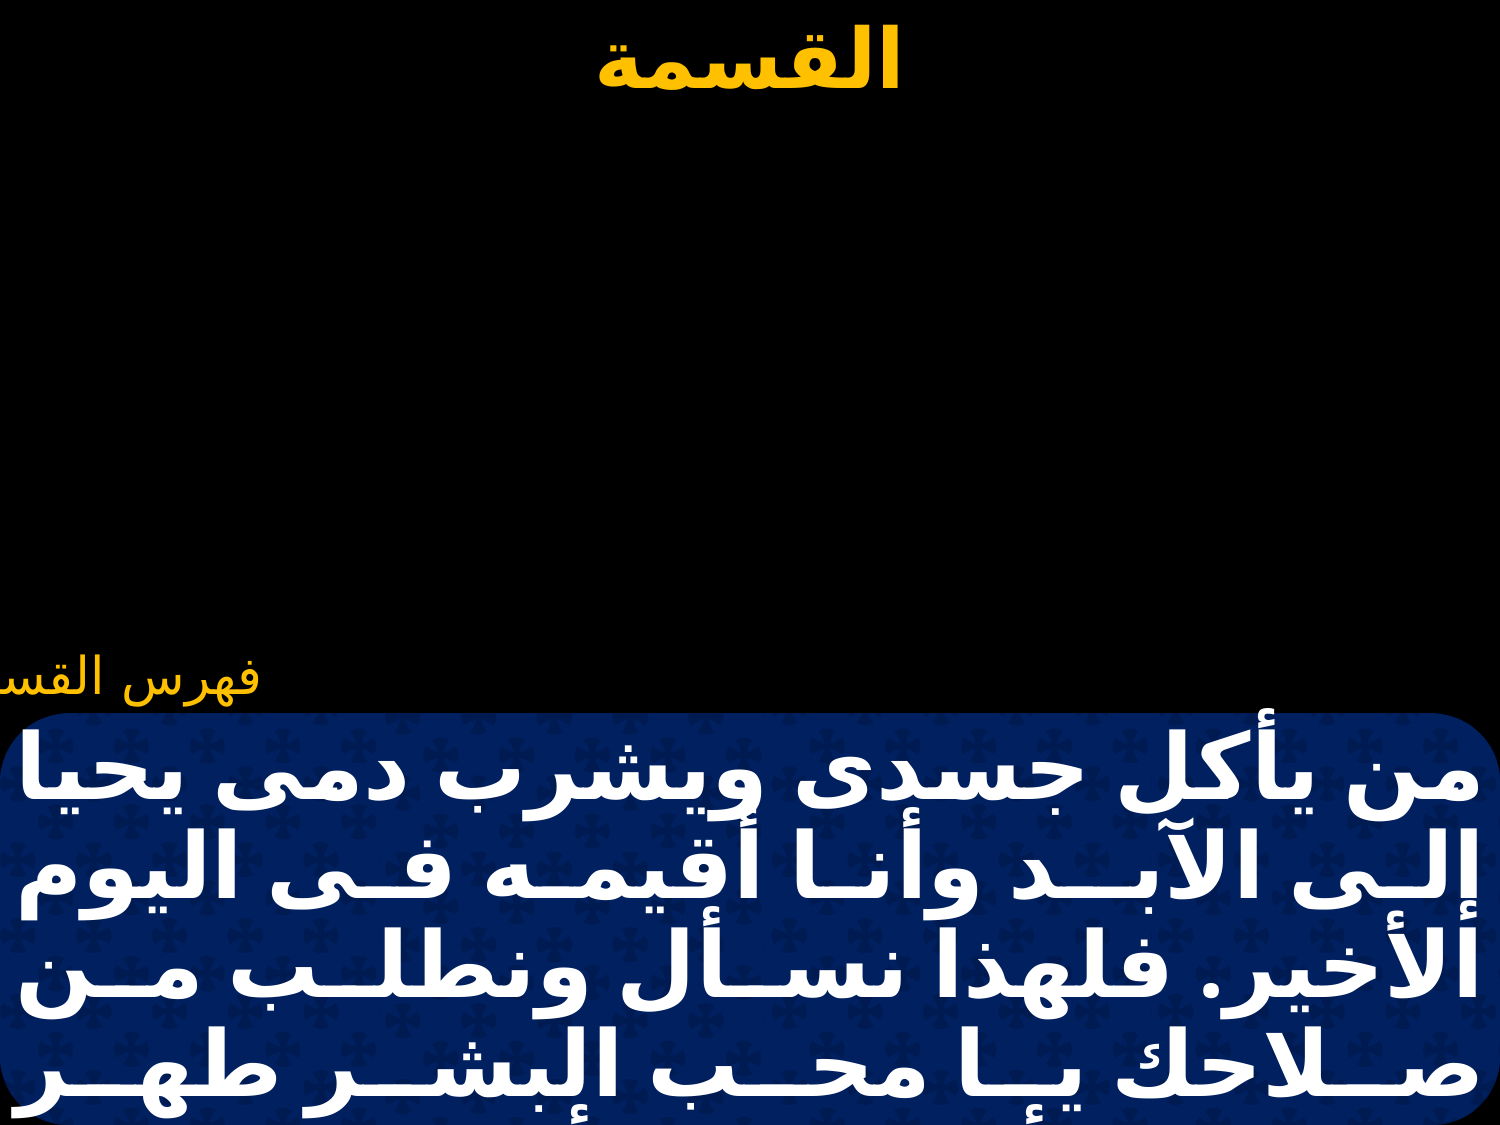

#
من يأكل جسدى ويشرب دمى يحيا إلى الآبـد وأنا أقيمه فى اليوم الأخير. فلهذا نسأل ونطلب من صلاحك يا محب البشر طهر نفوسنا وأجسادنا وأرواحنا لكى بقلب طاهر نجـرؤ بدالة بغير خوف